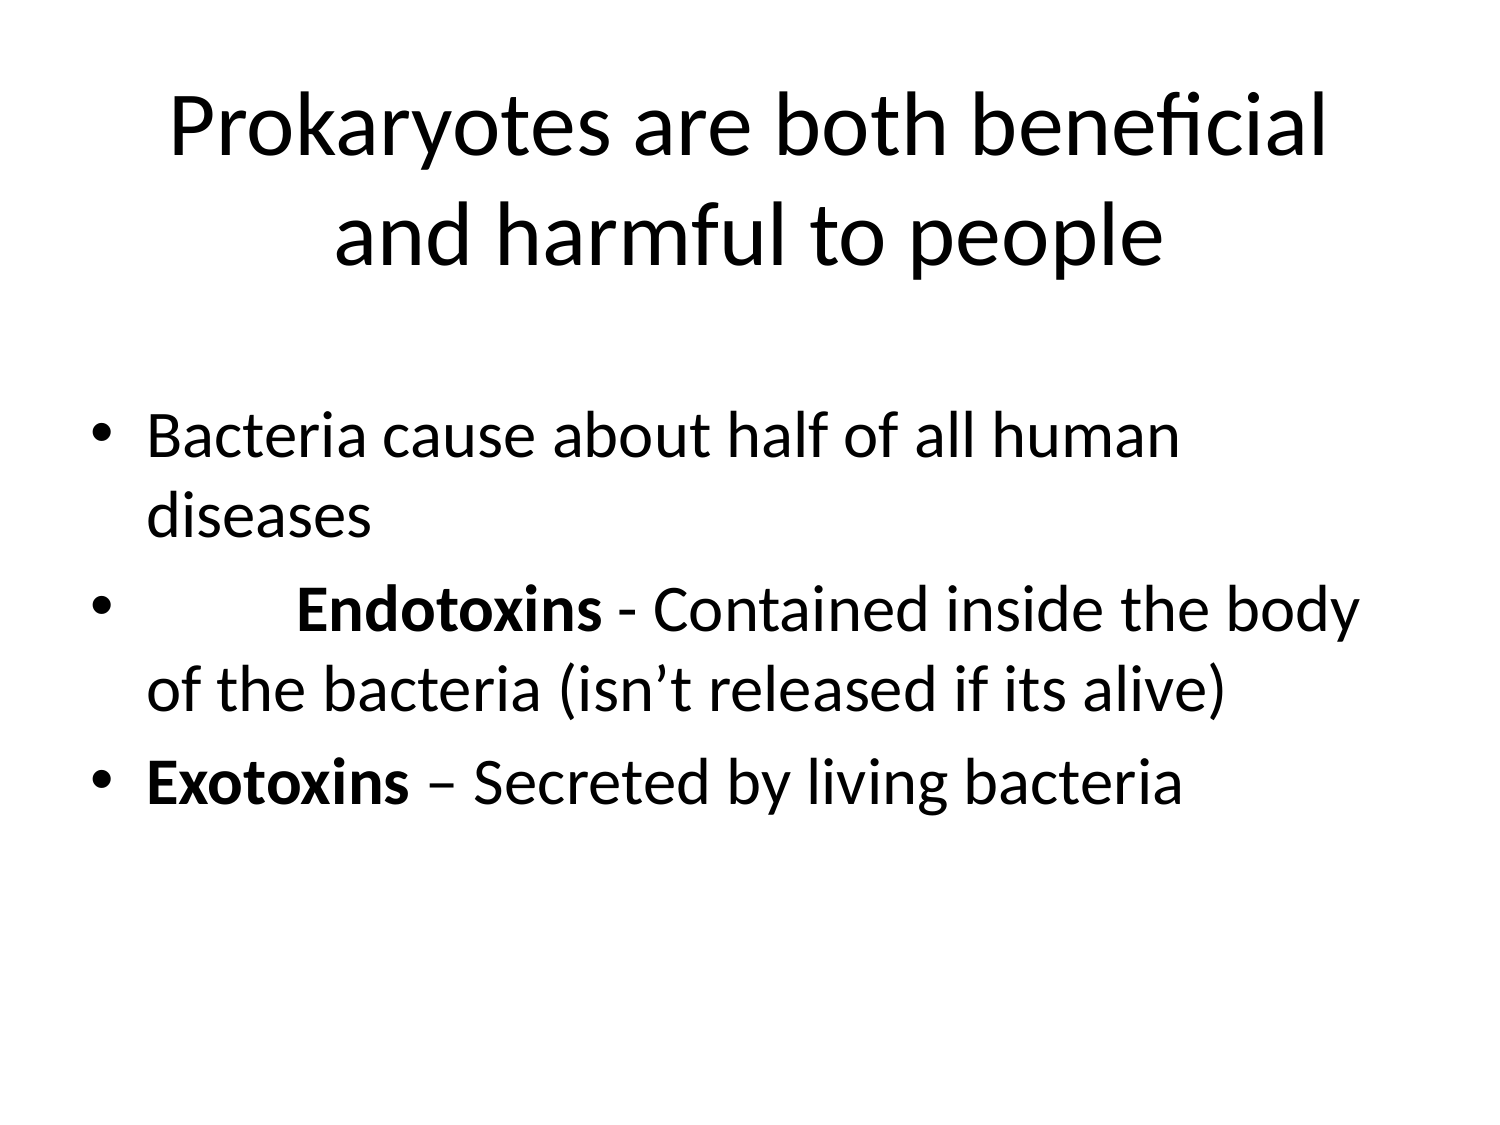

# Prokaryotes are both beneficial and harmful to people
Bacteria cause about half of all human diseases
	Endotoxins - Contained inside the body of the bacteria (isn’t released if its alive)
Exotoxins – Secreted by living bacteria